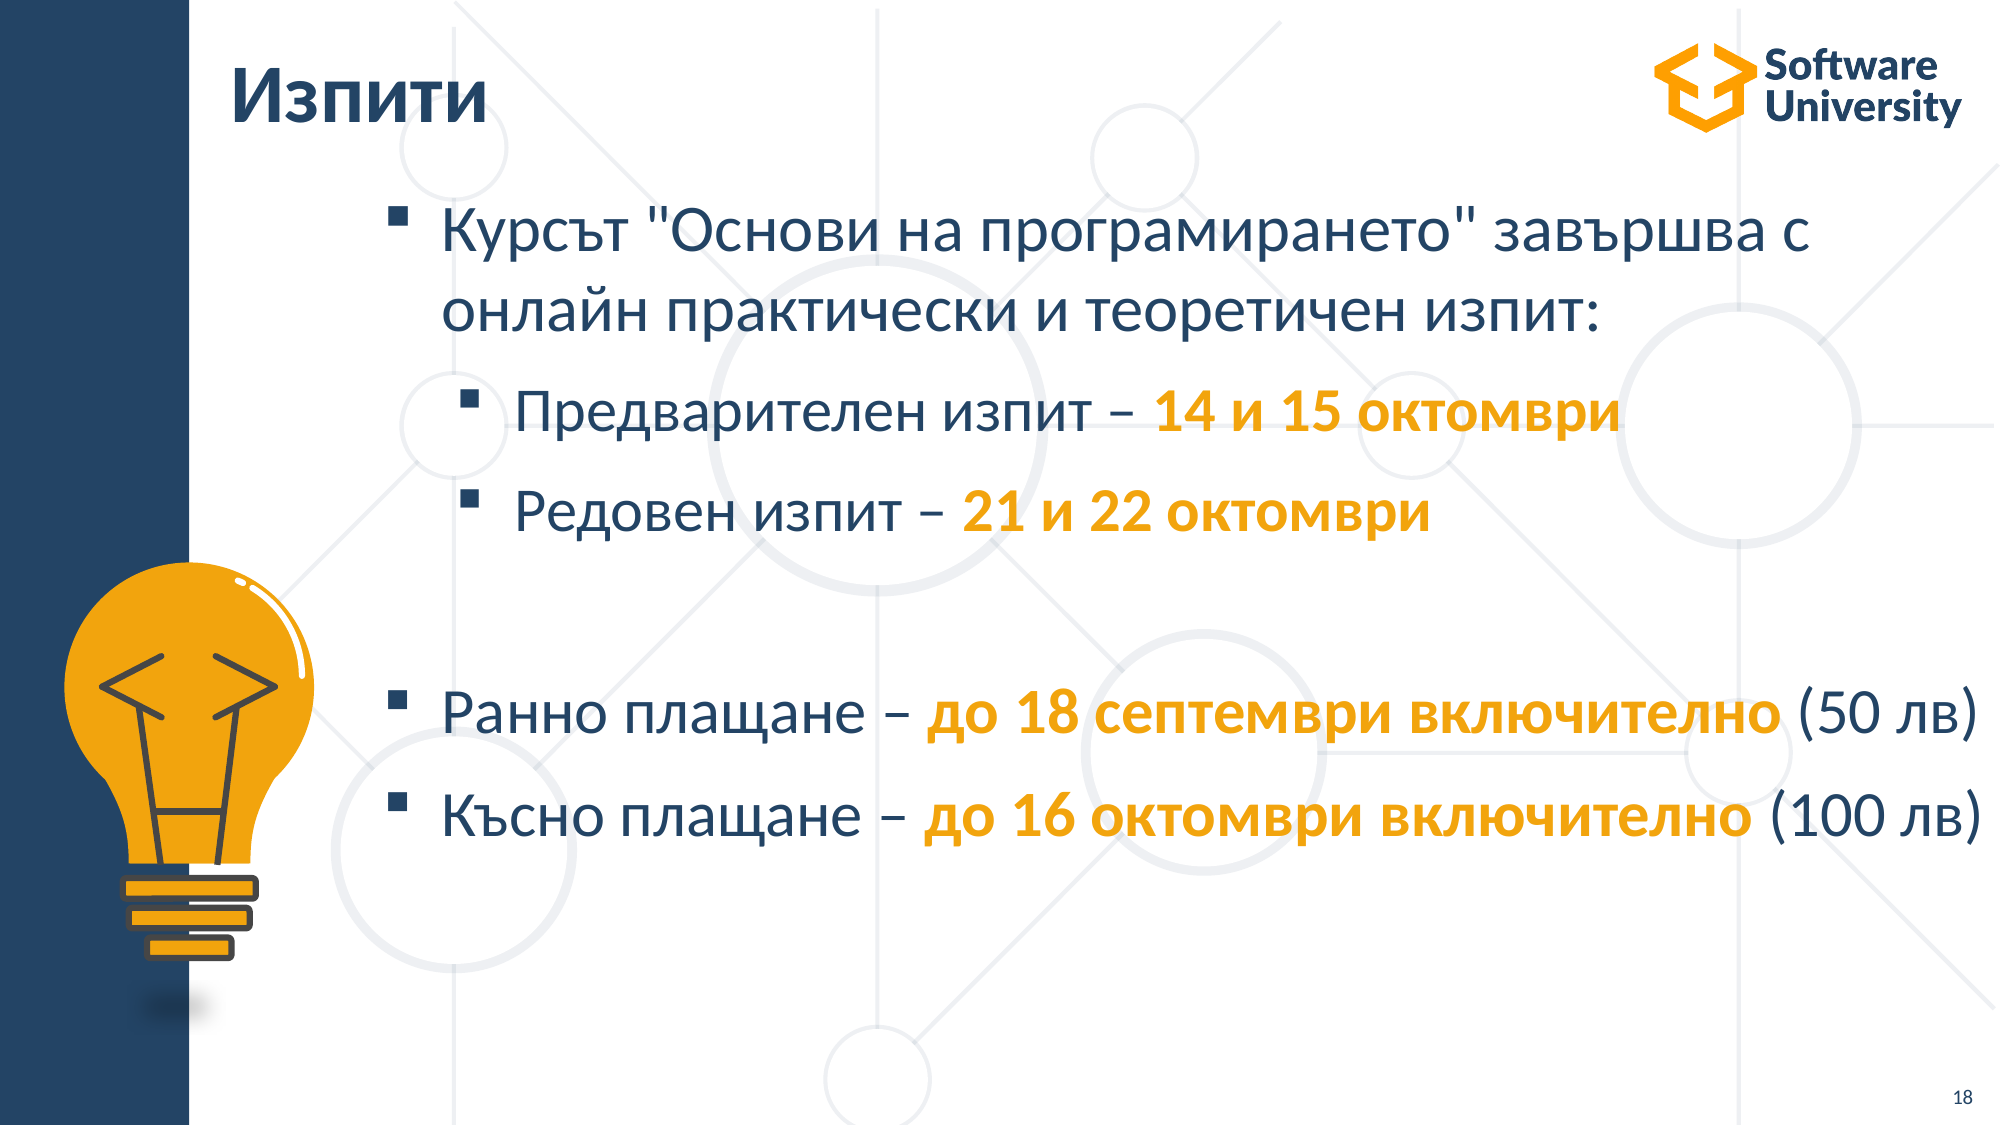

# Изпити
Курсът "Основи на програмирането" завършва с онлайн практически и теоретичен изпит:
Предварителен изпит – 14 и 15 октомври
Редовен изпит – 21 и 22 октомври

Ранно плащане – до 18 септември включително (50 лв)
Късно плащане – до 16 октомври включително (100 лв)

18